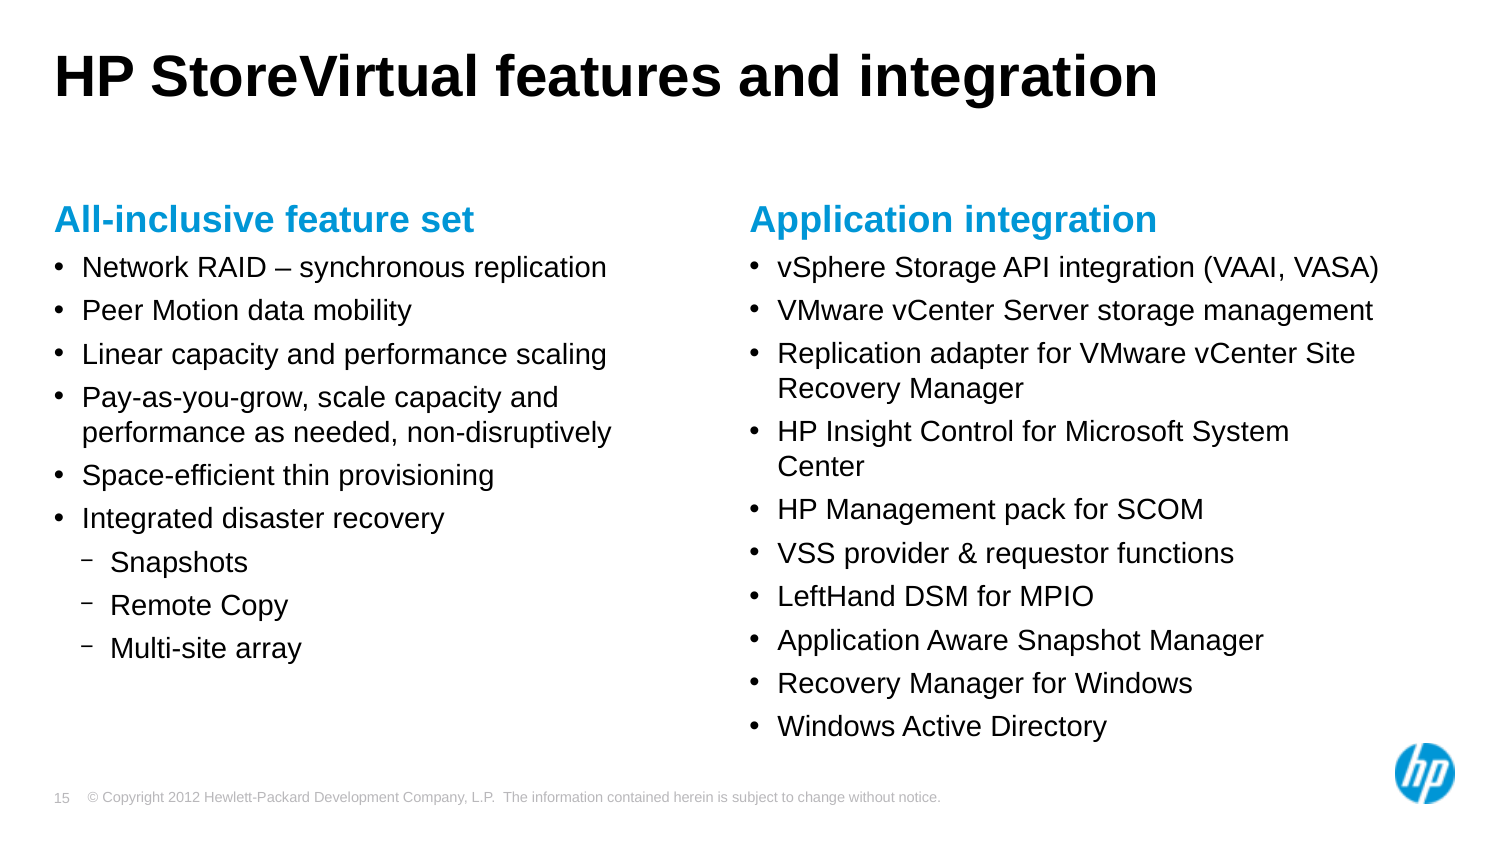

# HP StoreVirtual features and integration
Application integration
vSphere Storage API integration (VAAI, VASA)
VMware vCenter Server storage management
Replication adapter for VMware vCenter Site Recovery Manager
HP Insight Control for Microsoft System Center
HP Management pack for SCOM
VSS provider & requestor functions
LeftHand DSM for MPIO
Application Aware Snapshot Manager
Recovery Manager for Windows
Windows Active Directory

All-inclusive feature set
Network RAID – synchronous replication
Peer Motion data mobility
Linear capacity and performance scaling
Pay-as-you-grow, scale capacity and performance as needed, non-disruptively
Space-efficient thin provisioning
Integrated disaster recovery
Snapshots
Remote Copy
Multi-site array